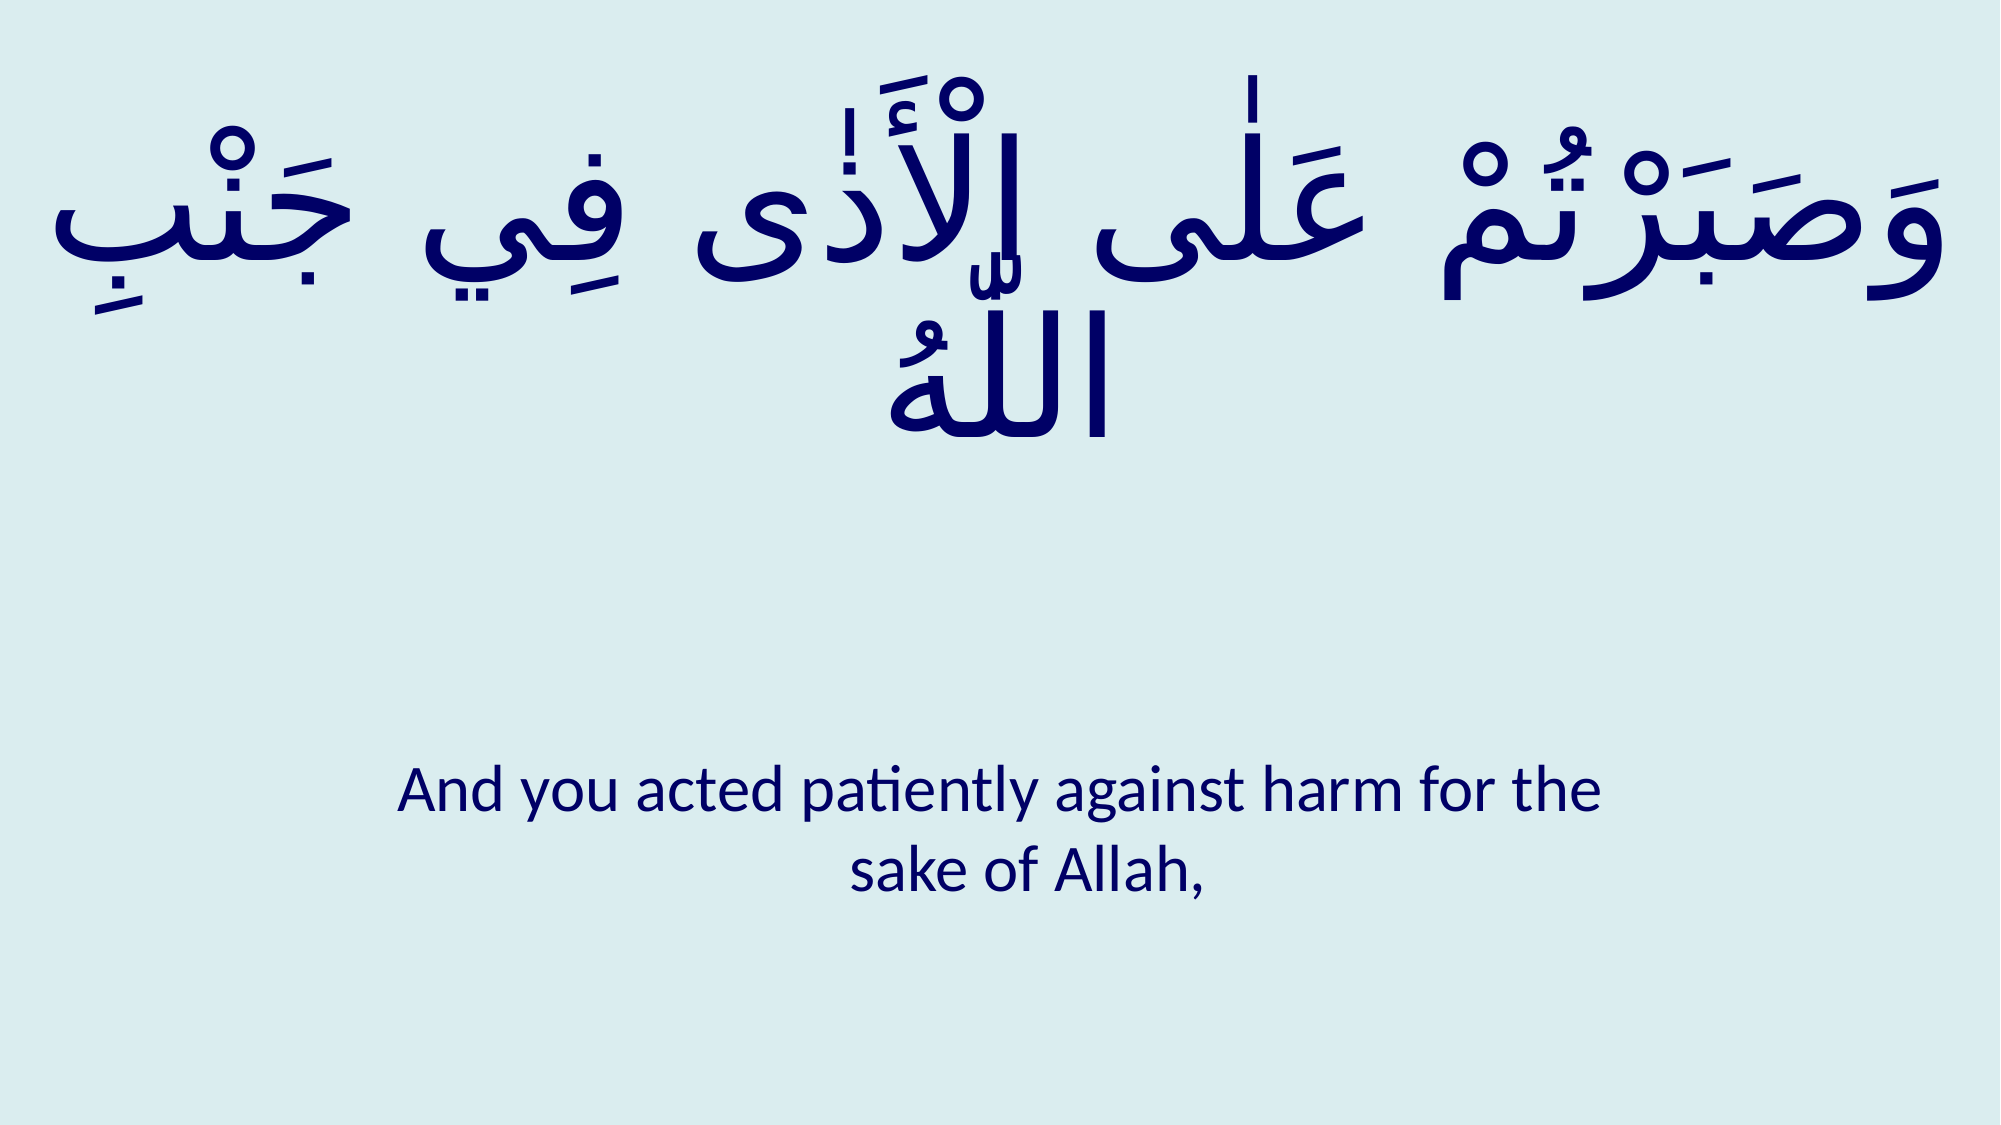

# وَصَبَرْتُمْ عَلٰى الْأَذٰى فِي جَنْبِ اللّٰهُ
And you acted patiently against harm for the sake of Allah,